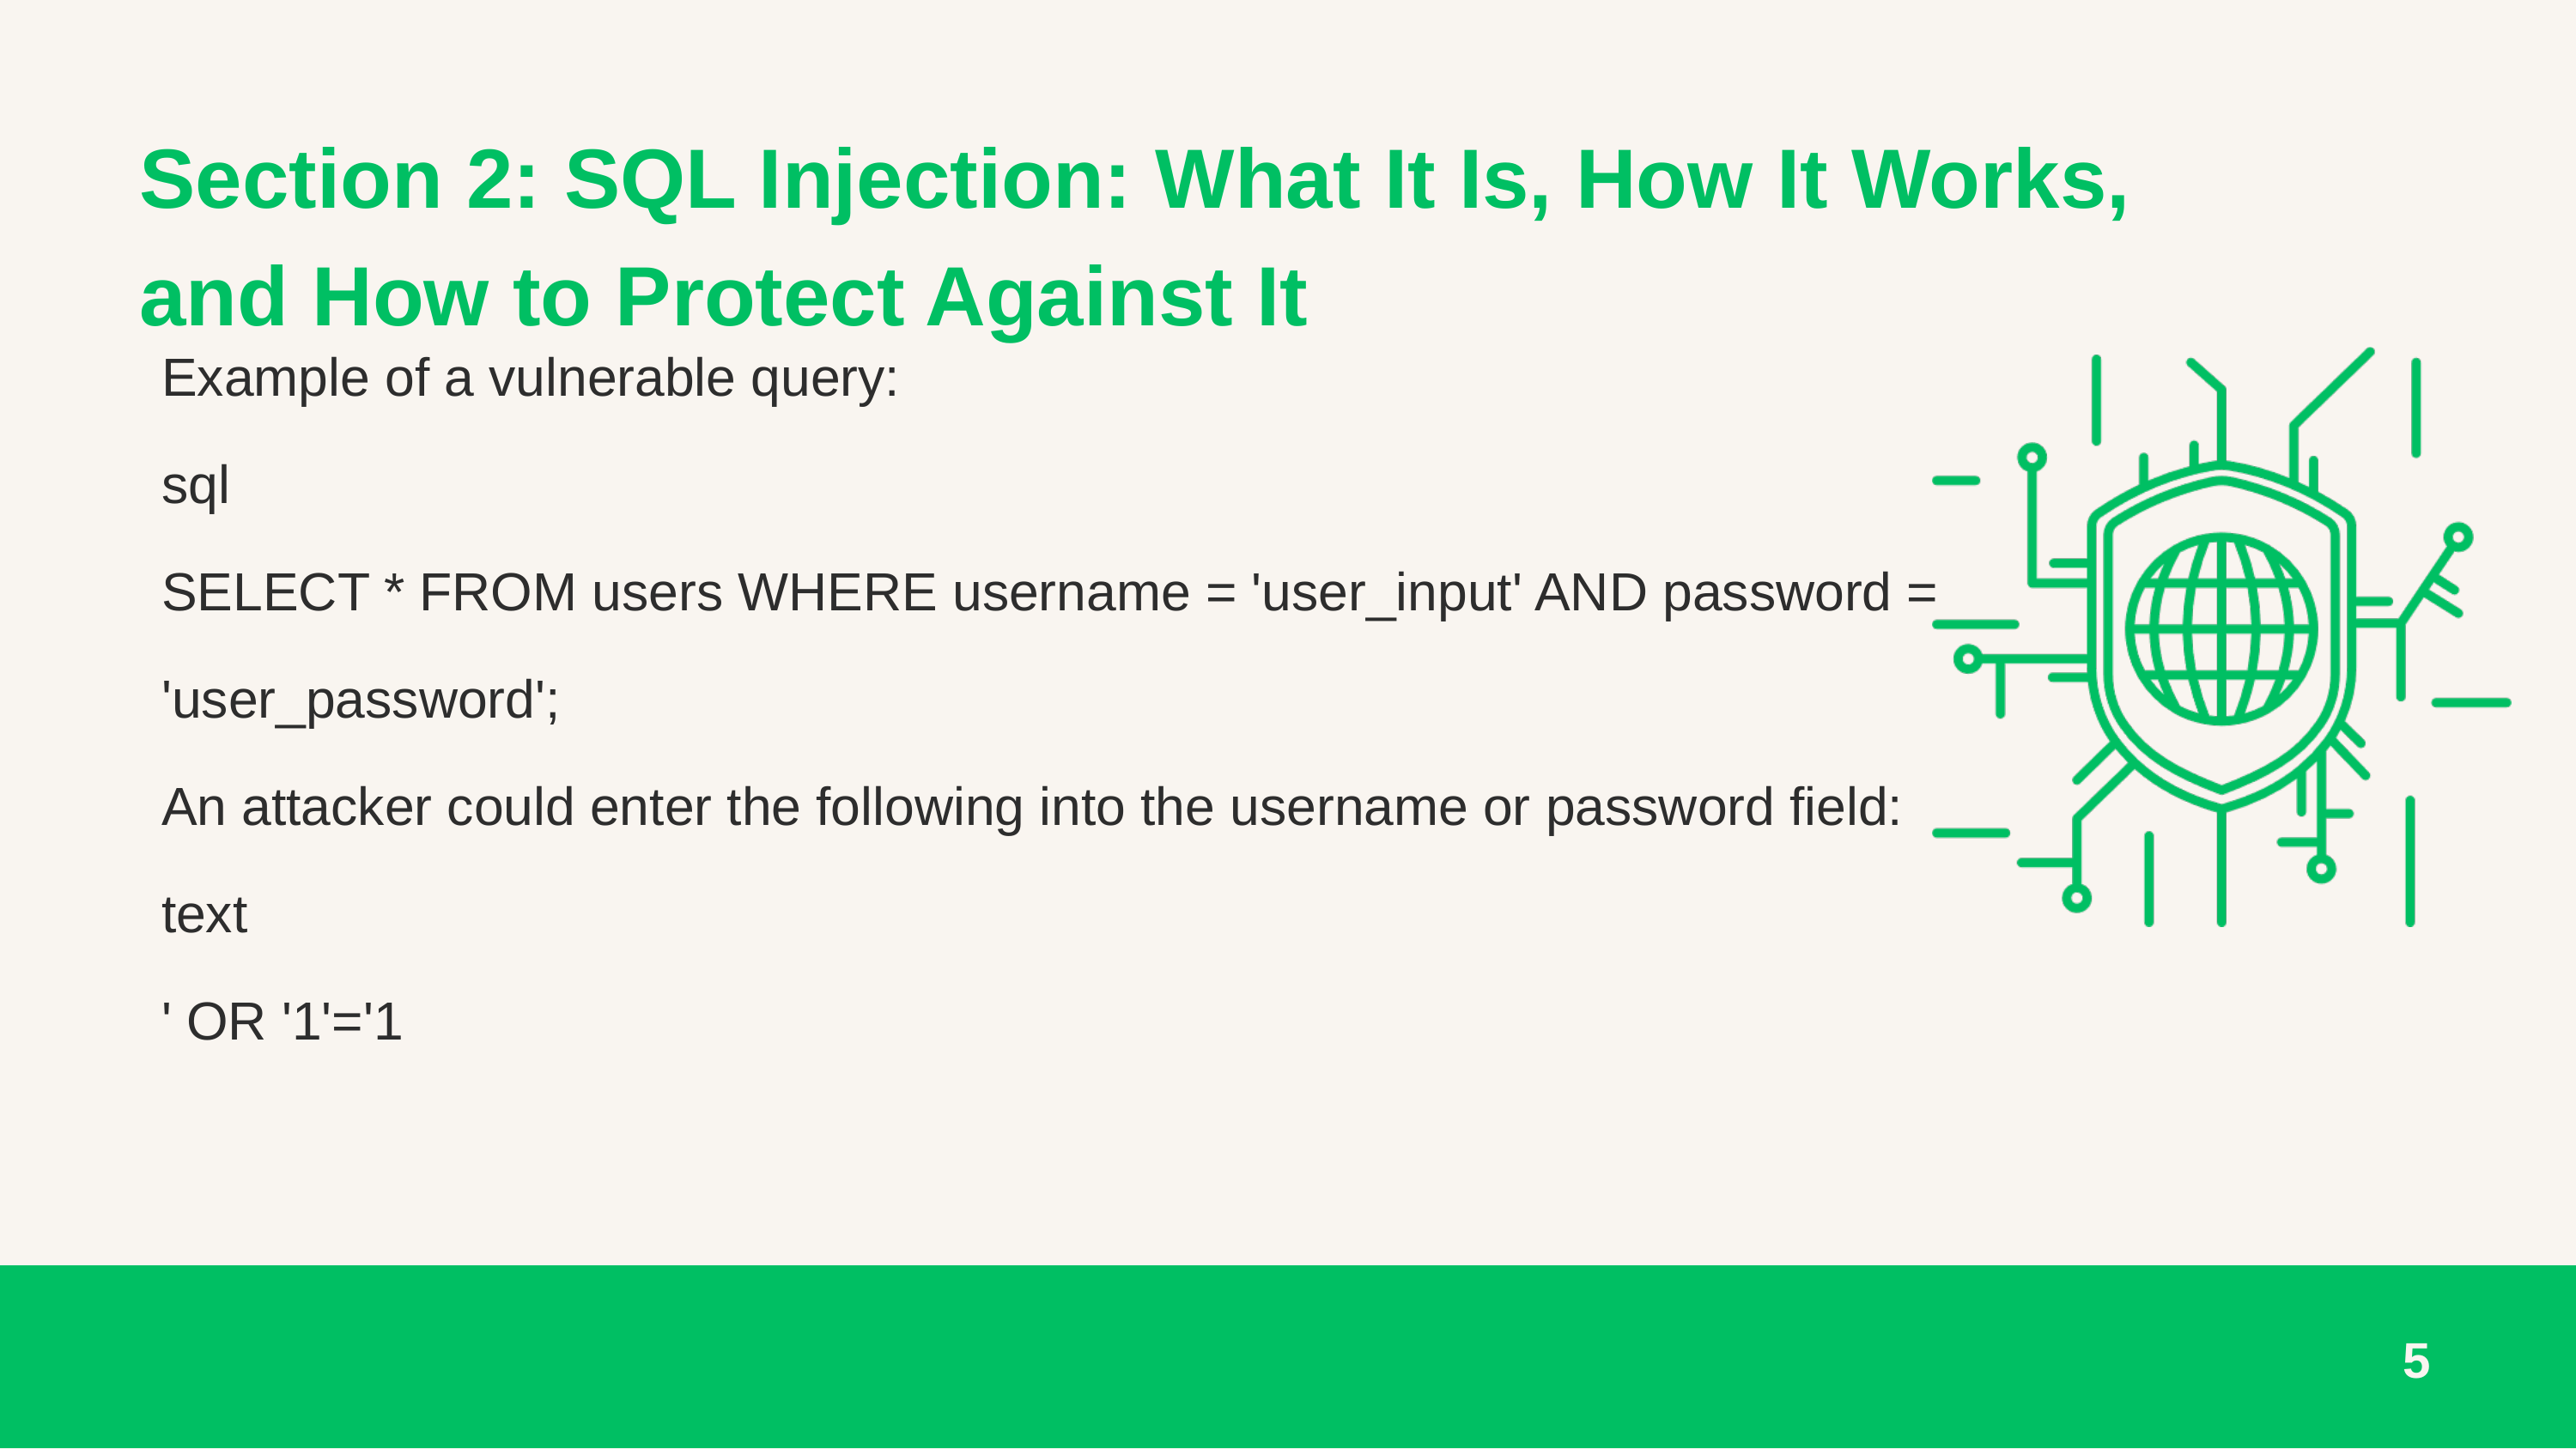

Section 2: SQL Injection: What It Is, How It Works, and How to Protect Against It
Example of a vulnerable query:
sql
SELECT * FROM users WHERE username = 'user_input' AND password = 'user_password';
An attacker could enter the following into the username or password field:
text
' OR '1'='1

5